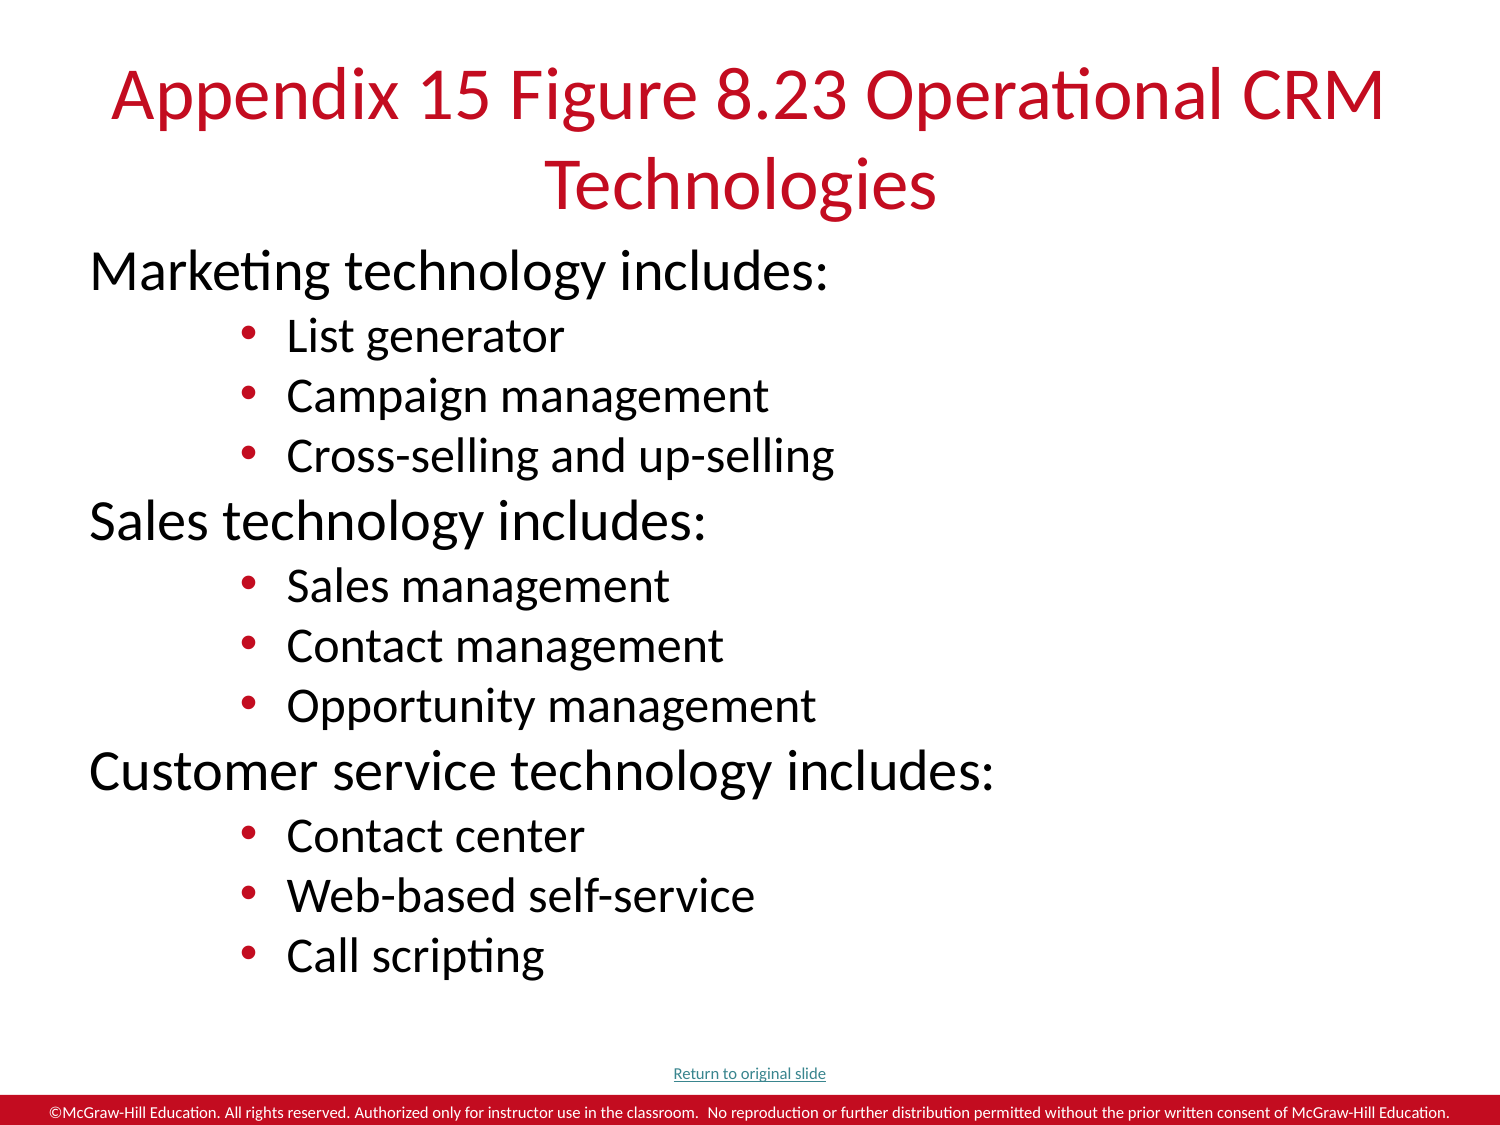

# Appendix 15 Figure 8.23 Operational CRM Technologies
Marketing technology includes:
List generator
Campaign management
Cross-selling and up-selling
Sales technology includes:
Sales management
Contact management
Opportunity management
Customer service technology includes:
Contact center
Web-based self-service
Call scripting
Return to original slide